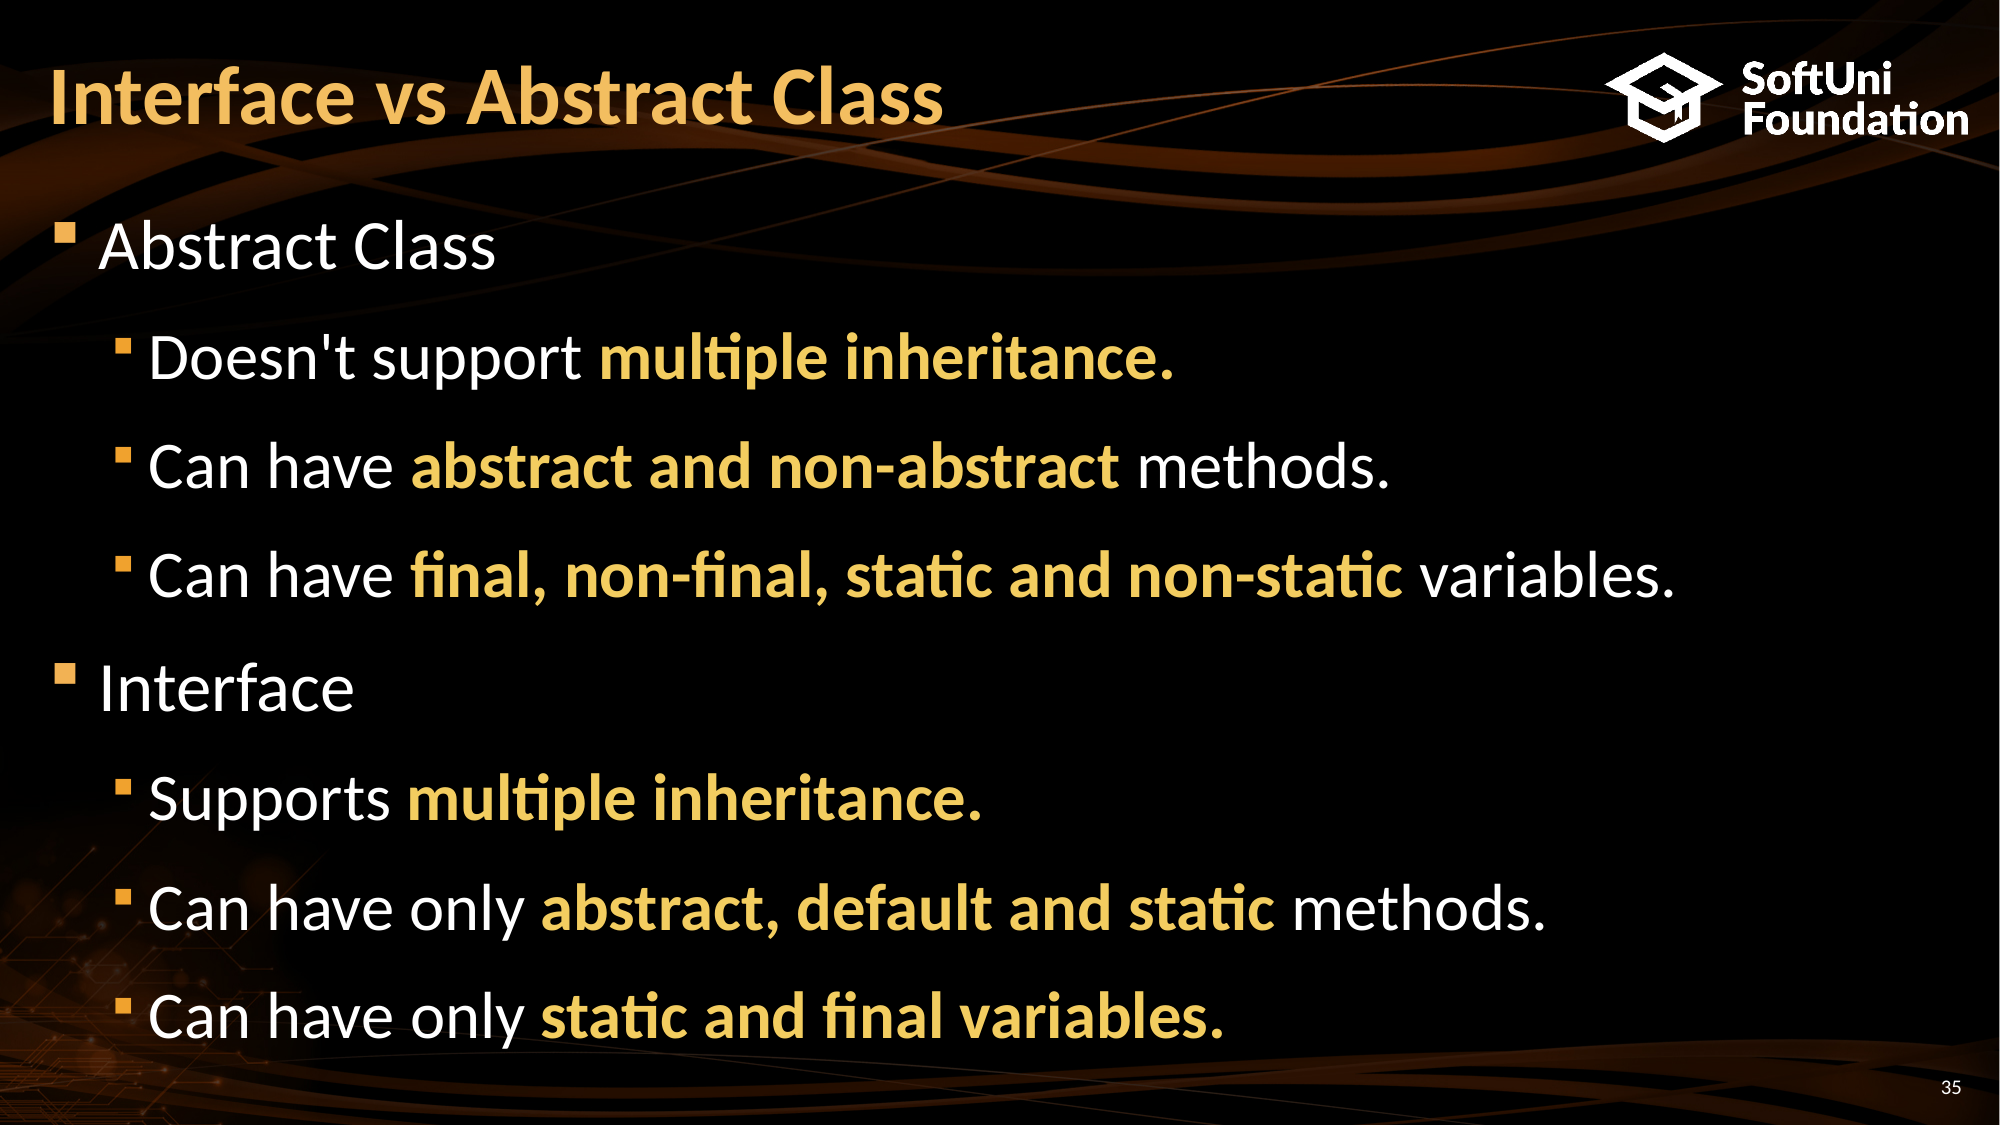

# Interface vs Abstract Class
Abstract Class
Doesn't support multiple inheritance.
Can have abstract and non-abstract methods.
Can have final, non-final, static and non-static variables.
Interface
Supports multiple inheritance.
Can have only abstract, default and static methods.
Can have only static and final variables.

35